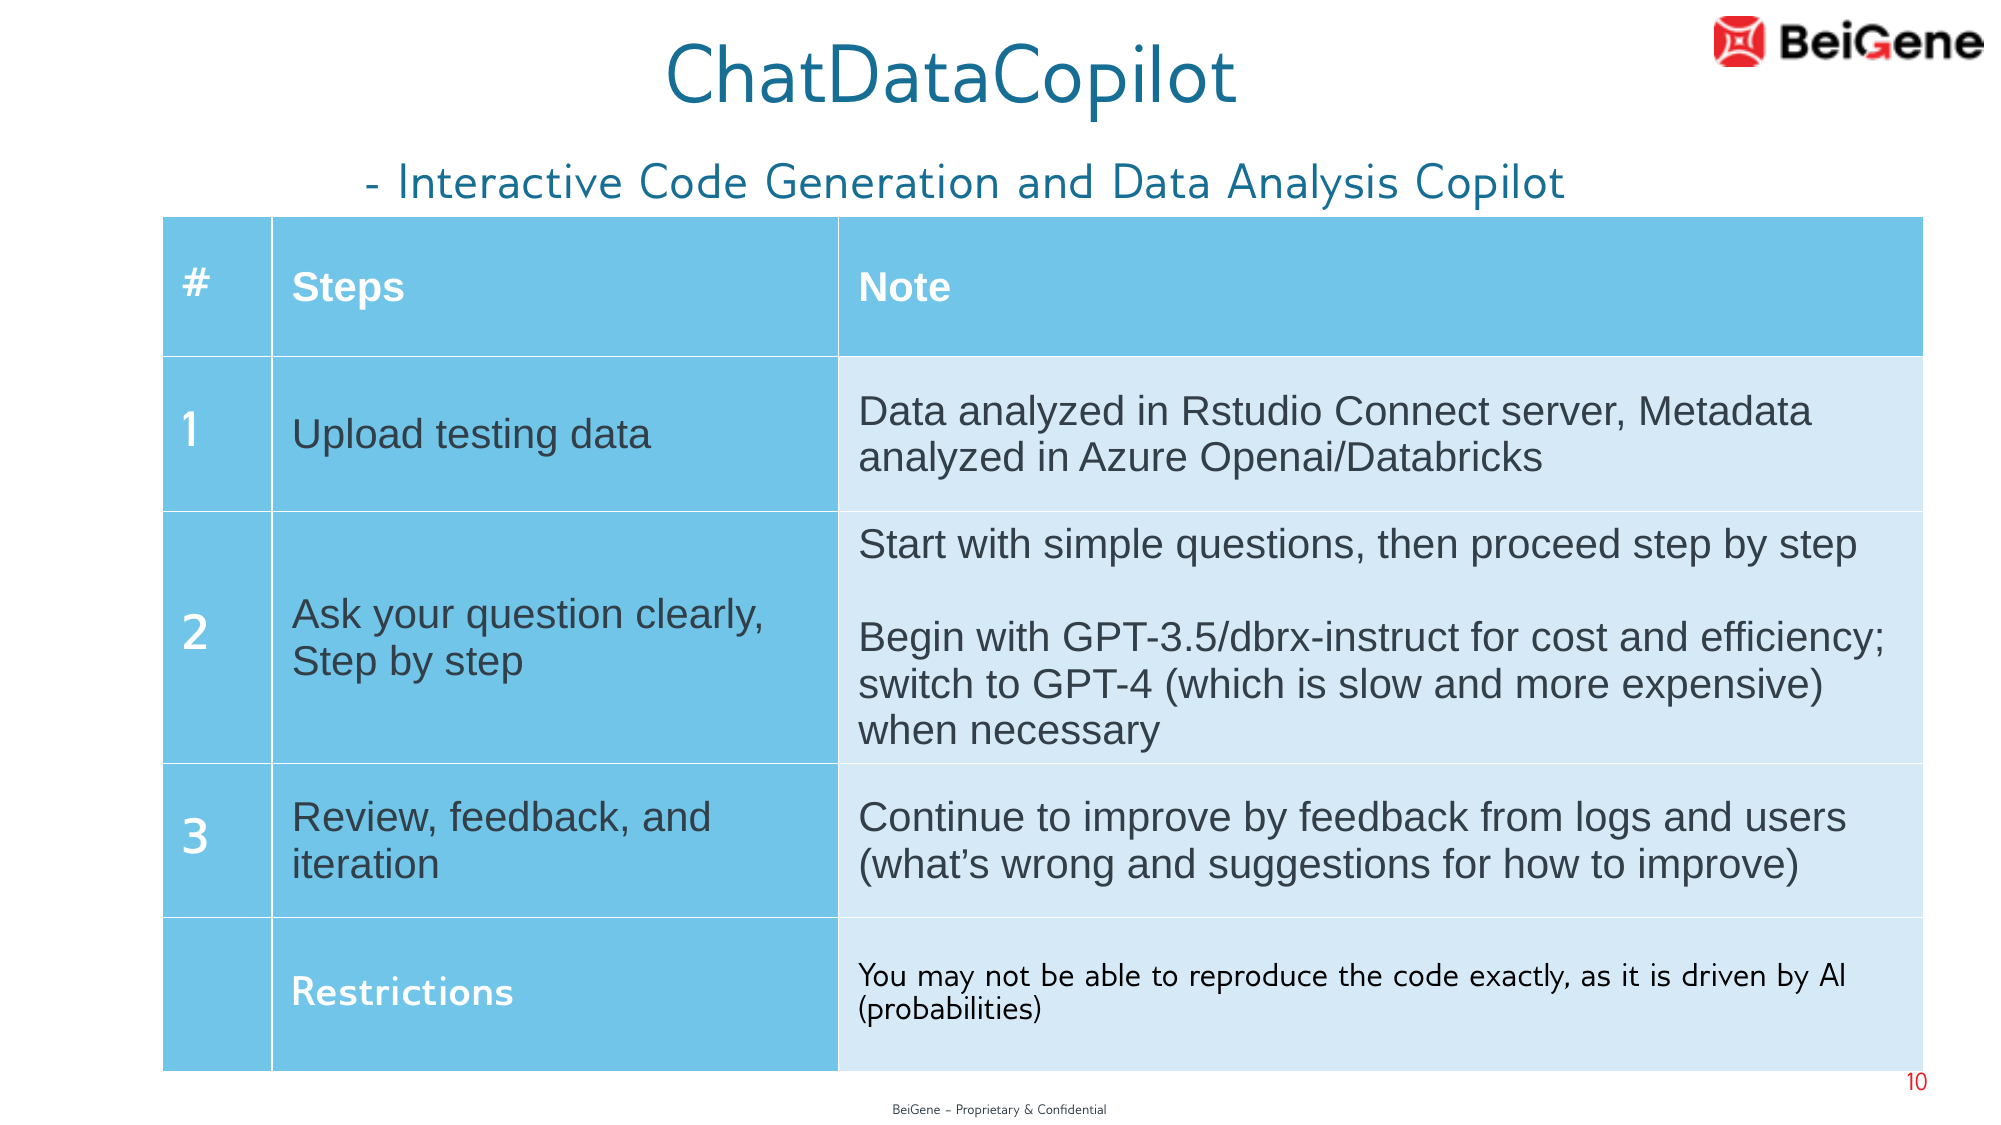

# ChatDataCopilot - Interactive Code Generation and Data Analysis Copilot
| # | ​Steps | ​Note |
| --- | --- | --- |
| 1 | Upload testing data | Data analyzed in Rstudio Connect server, Metadata analyzed in Azure Openai/Databricks |
| 2 | Ask your question clearly, Step by step | Start with simple questions, then proceed step by step Begin with GPT-3.5/dbrx-instruct for cost and efficiency; switch to GPT-4 (which is slow and more expensive) when necessary |
| 3 | Review, feedback, and iteration | Continue to improve by feedback from logs and users (what’s wrong and suggestions for how to improve) |
|  | Restrictions | You may not be able to reproduce the code exactly, as it is driven by AI (probabilities) |